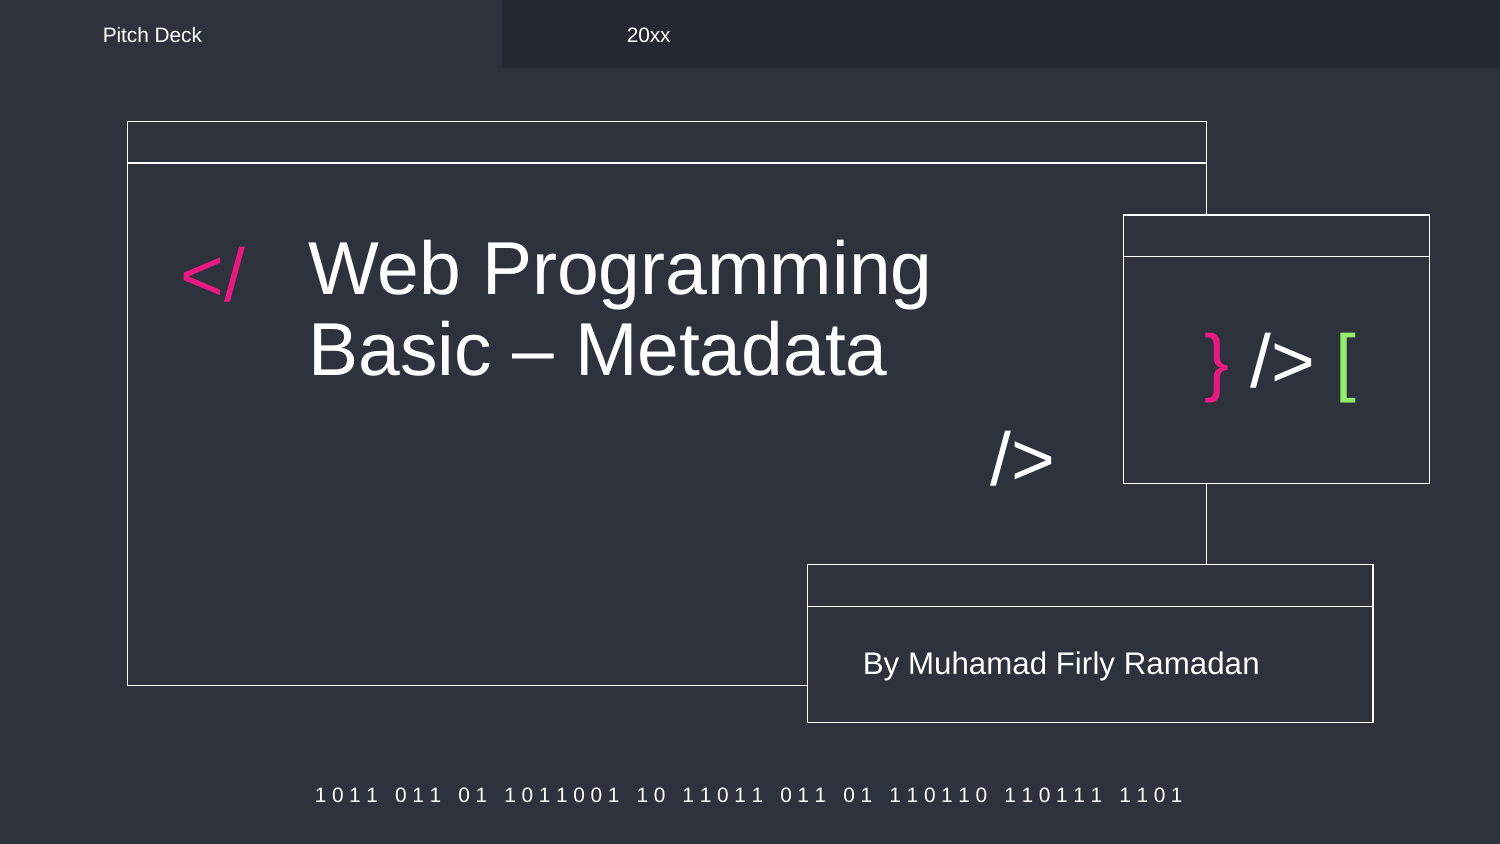

Pitch Deck
20xx

# Web Programming Basic – Metadata

</
} /> [
/>

By Muhamad Firly Ramadan